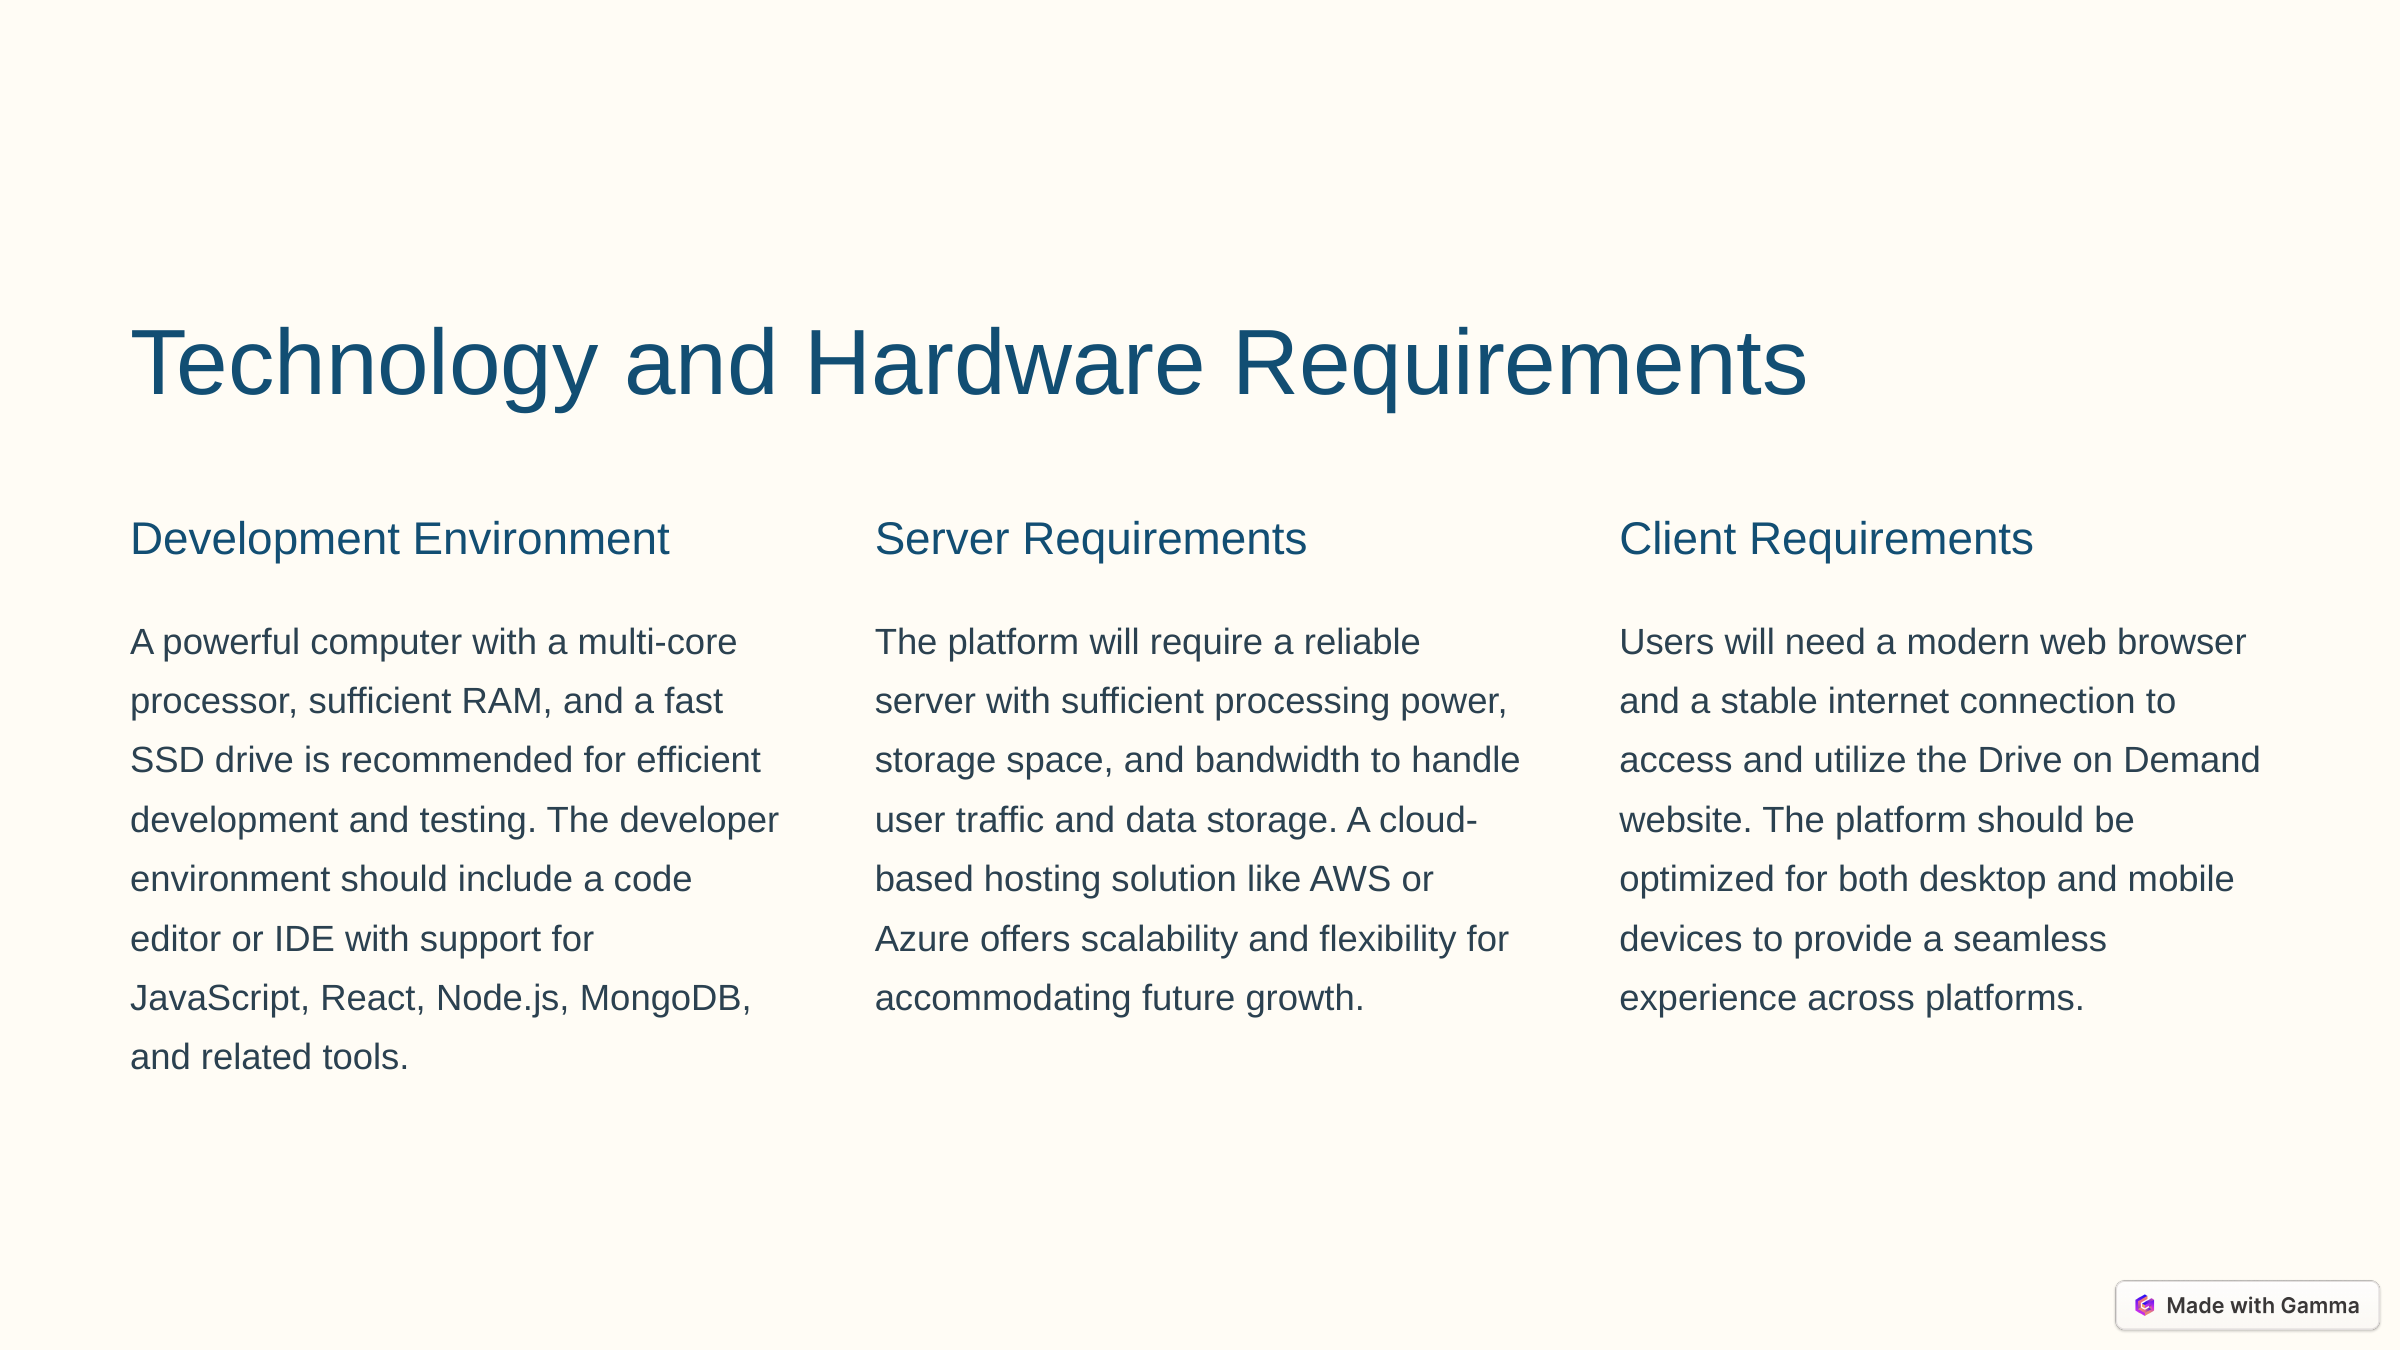

Technology and Hardware Requirements
Development Environment
Server Requirements
Client Requirements
A powerful computer with a multi-core processor, sufficient RAM, and a fast SSD drive is recommended for efficient development and testing. The developer environment should include a code editor or IDE with support for JavaScript, React, Node.js, MongoDB, and related tools.
The platform will require a reliable server with sufficient processing power, storage space, and bandwidth to handle user traffic and data storage. A cloud-based hosting solution like AWS or Azure offers scalability and flexibility for accommodating future growth.
Users will need a modern web browser and a stable internet connection to access and utilize the Drive on Demand website. The platform should be optimized for both desktop and mobile devices to provide a seamless experience across platforms.